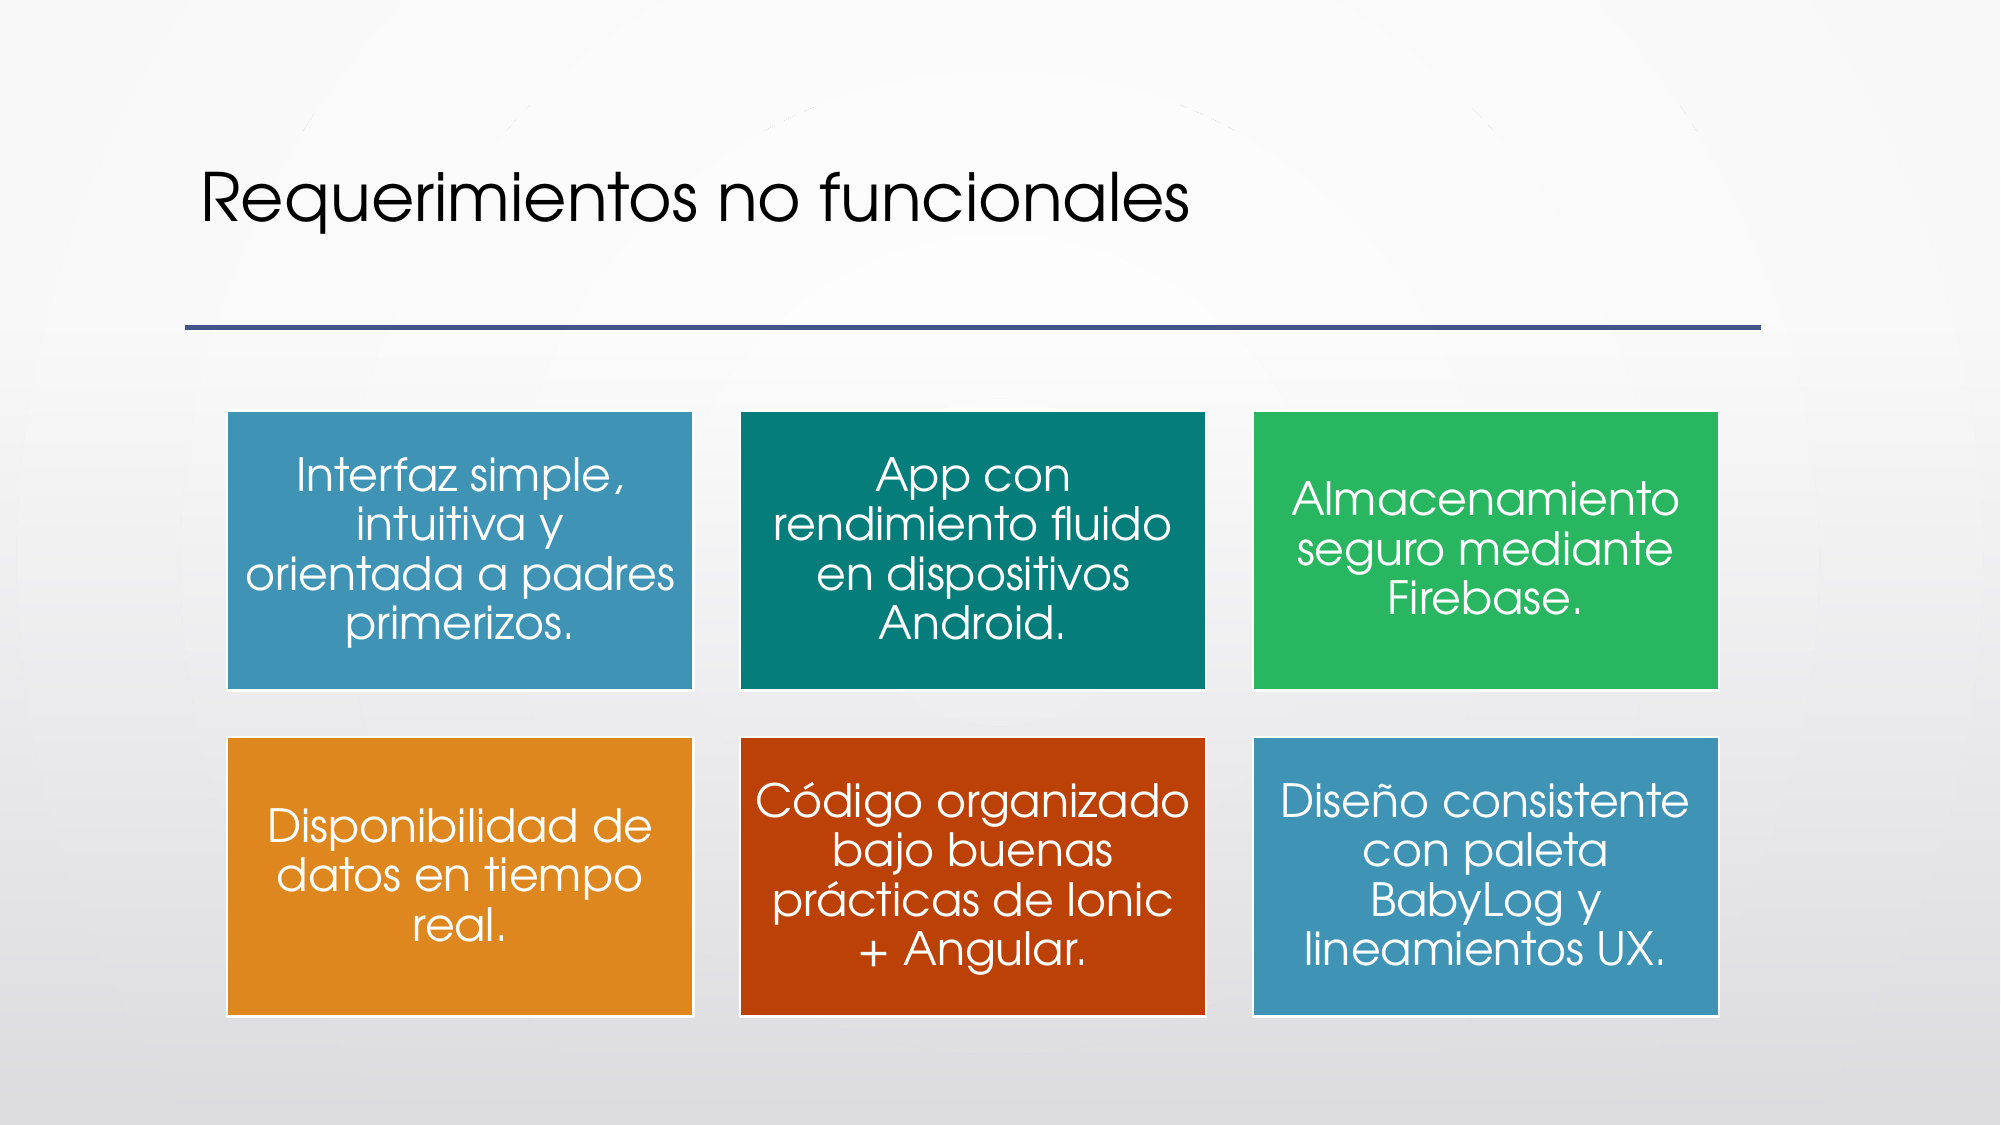

# Requerimientos no funcionales

Interfaz simple, intuitiva y orientada a padres primerizos.

App con rendimiento fluido en dispositivos Android.

Almacenamiento seguro mediante Firebase.

Disponibilidad de datos en tiempo real.

Código organizado bajo buenas prácticas de Ionic + Angular.

Diseño consistente con paleta BabyLog y lineamientos UX.